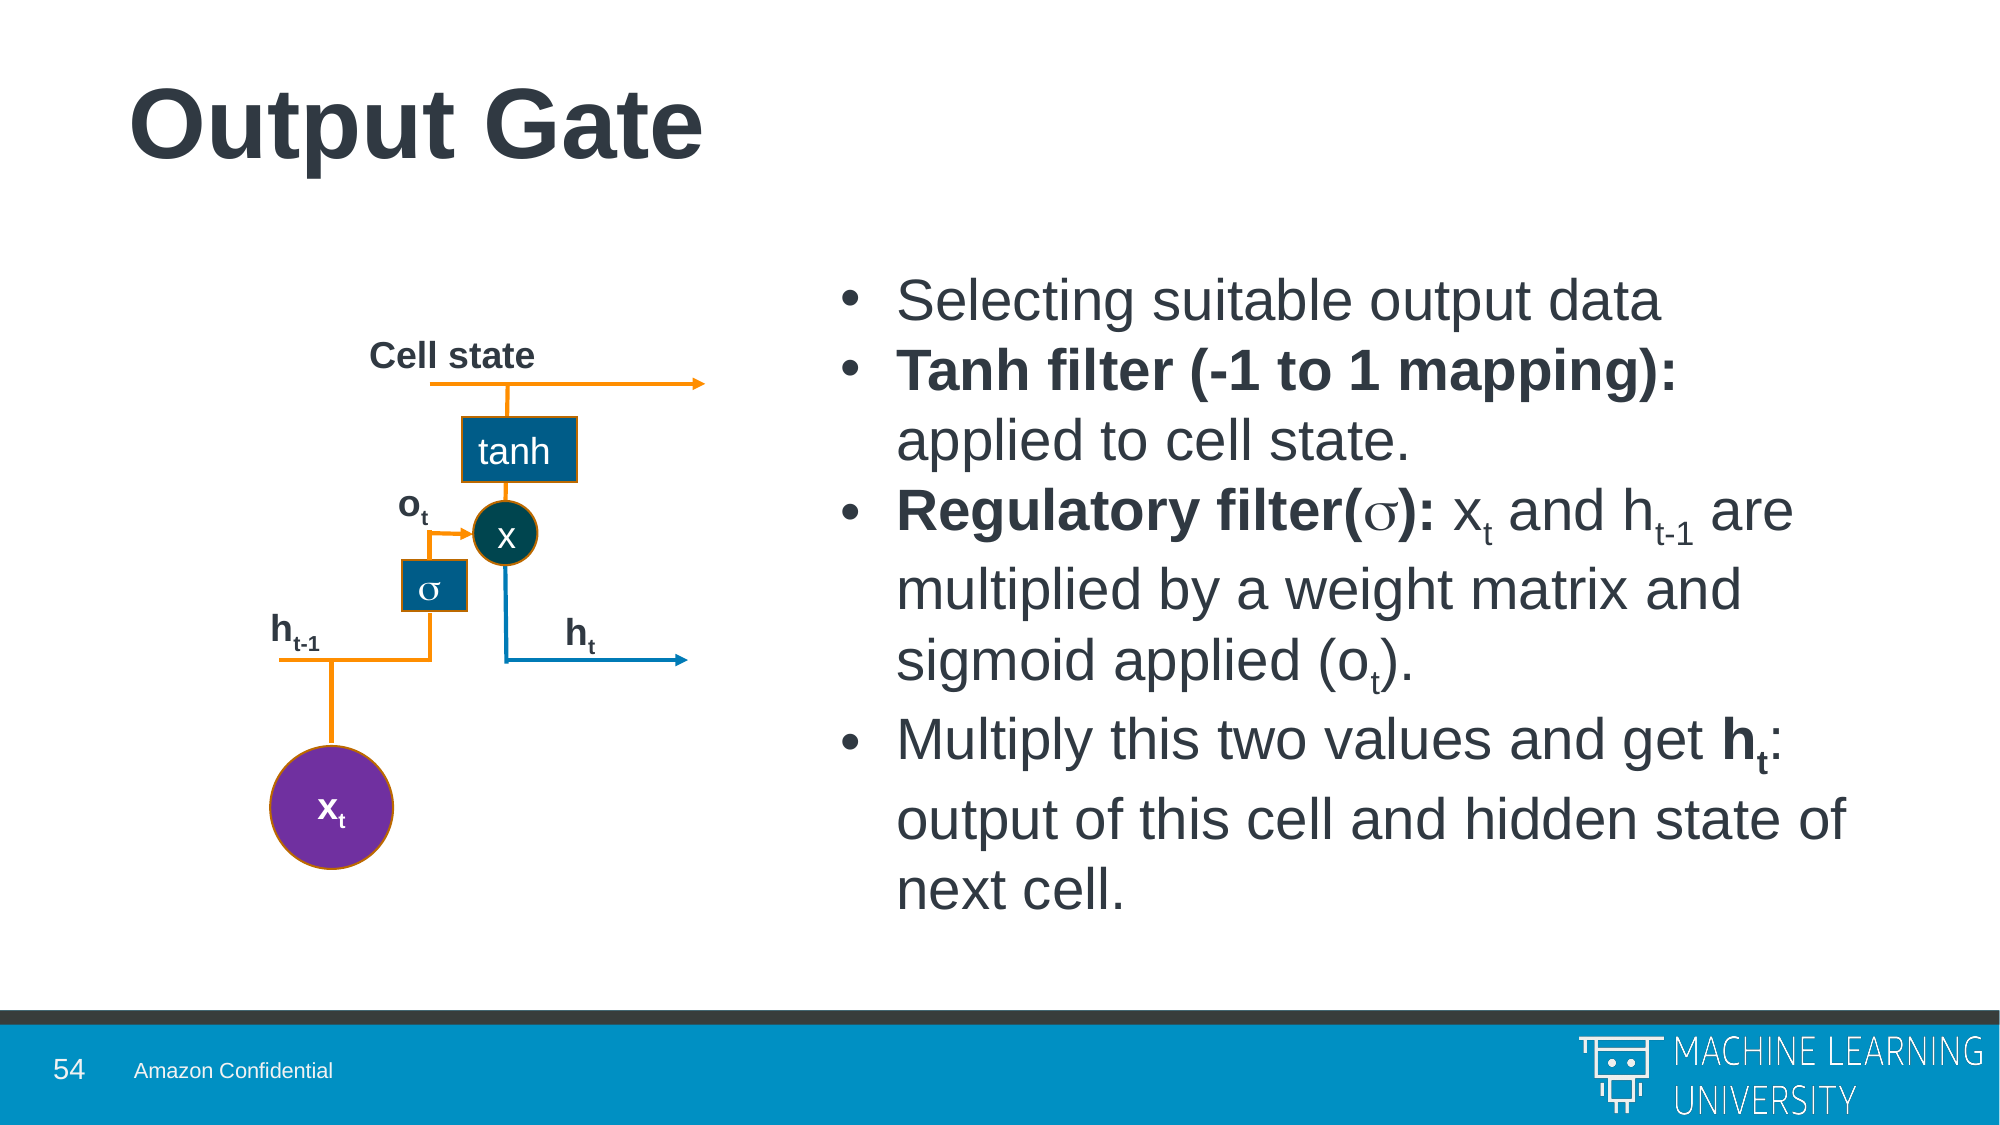

# Output Gate
Selecting suitable output data
Tanh filter (-1 to 1 mapping): applied to cell state.
Regulatory filter(σ): xt and ht-1 are multiplied by a weight matrix and sigmoid applied (ot).
Multiply this two values and get ht: output of this cell and hidden state of next cell.
Cell state
tanh
ot
x
σ
ht-1
ht
xt